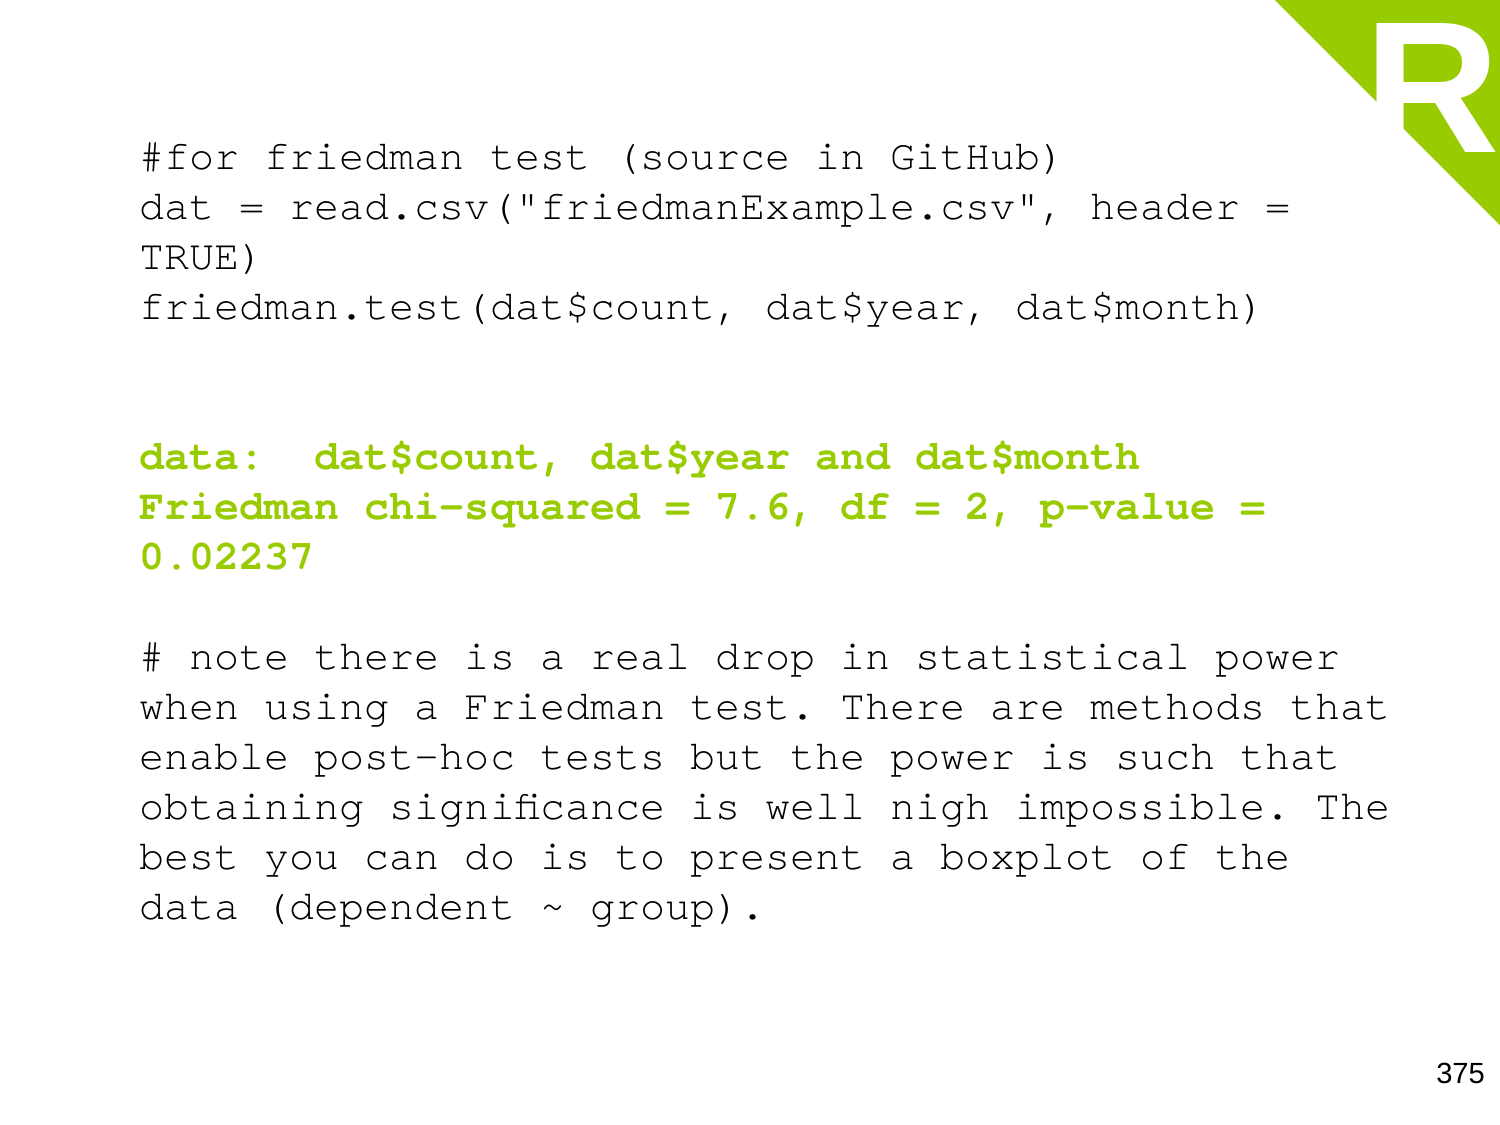

R

#for friedman test (source in GitHub)
dat = read.csv("friedmanExample.csv", header = TRUE)
friedman.test(dat$count, dat$year, dat$month)

data:  dat$count, dat$year and dat$month
Friedman chi-squared = 7.6, df = 2, p-value = 0.02237

# note there is a real drop in statistical power when using a Friedman test. There are methods that enable post-hoc tests but the power is such that obtaining significance is well nigh impossible. The best you can do is to present a boxplot of the data (dependent ~ group).

375